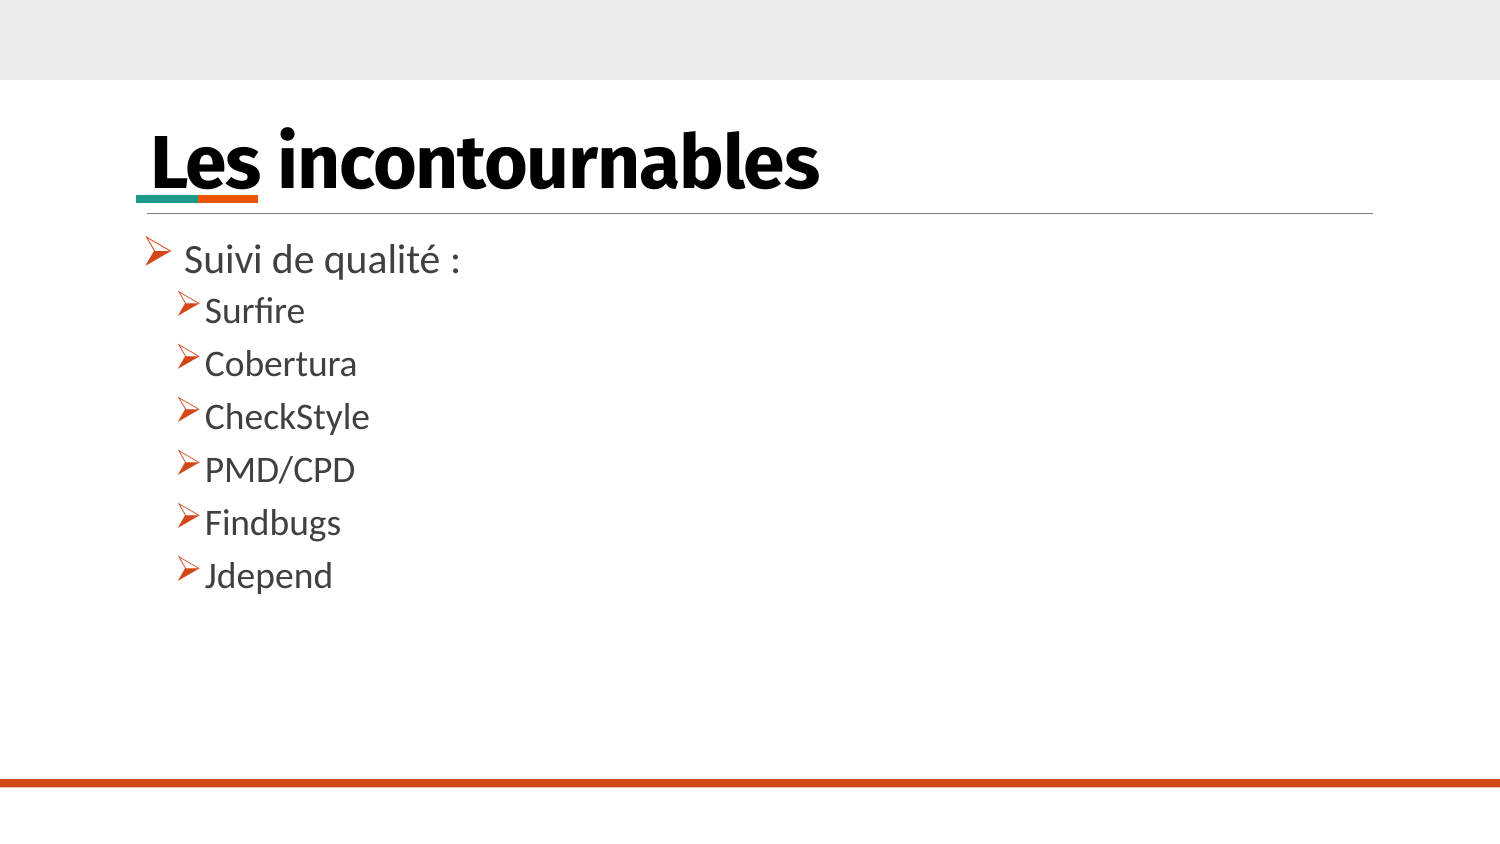

# Les incontournables

Suivi de qualité :
Surfire
Cobertura
CheckStyle
PMD/CPD
Findbugs
Jdepend